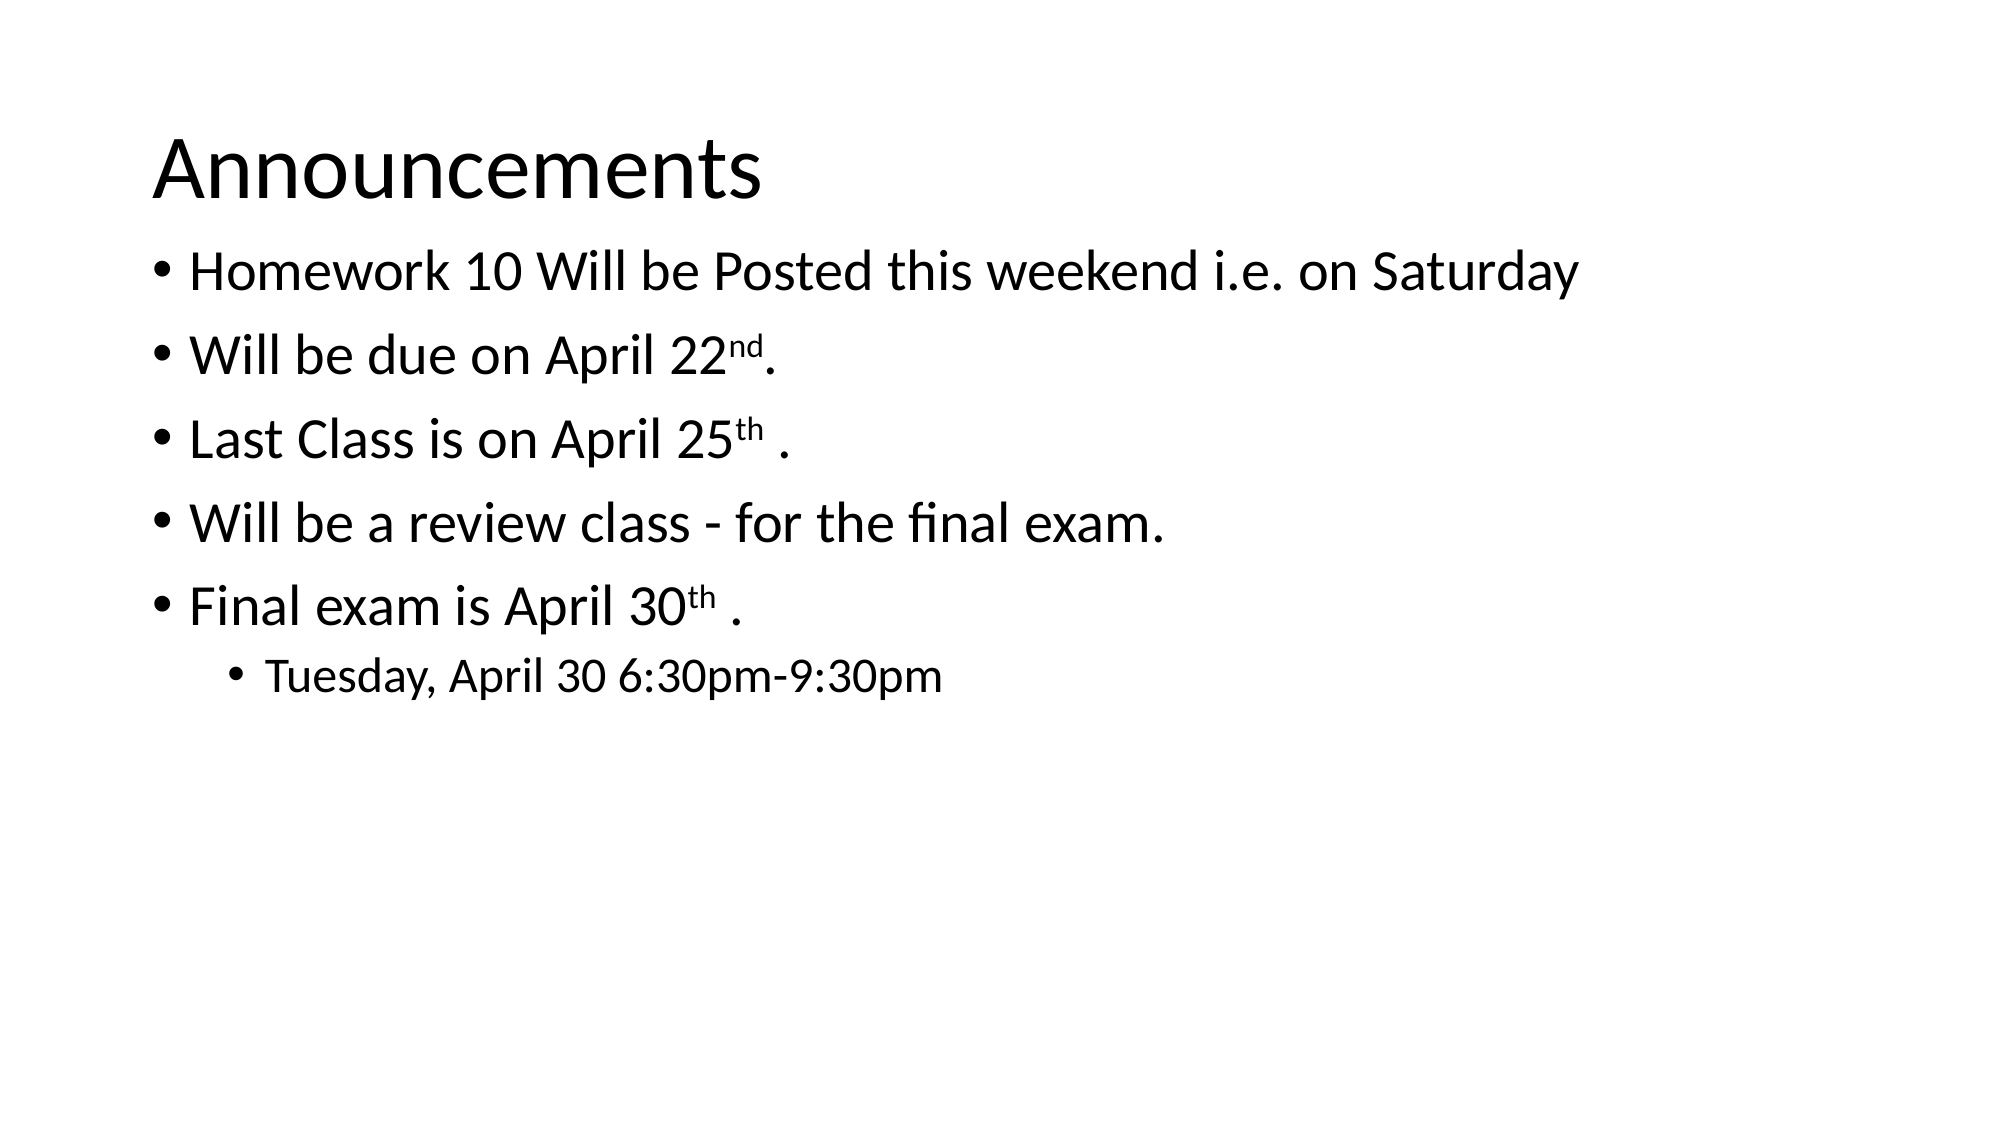

# Announcements
Homework 10 Will be Posted this weekend i.e. on Saturday
Will be due on April 22nd.
Last Class is on April 25th .
Will be a review class - for the final exam.
Final exam is April 30th .
Tuesday, April 30 6:30pm-9:30pm